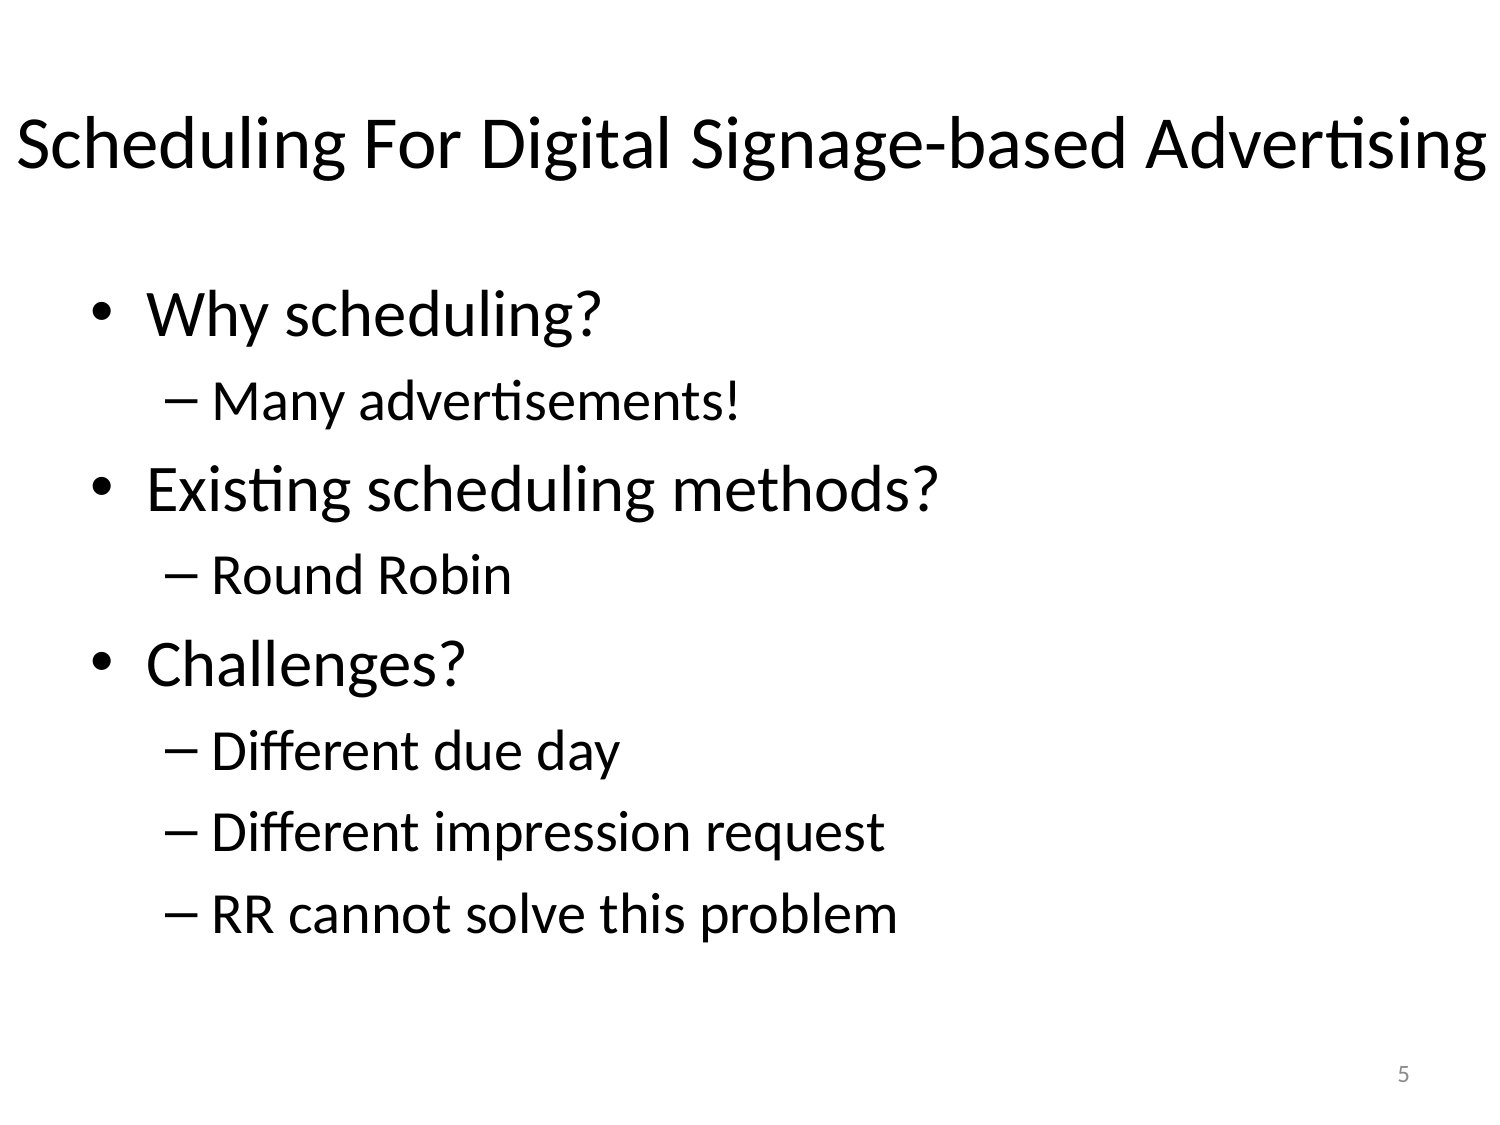

# Scheduling For Digital Signage-based Advertising
Why scheduling?
Many advertisements!
Existing scheduling methods?
Round Robin
Challenges?
Different due day
Different impression request
RR cannot solve this problem
5